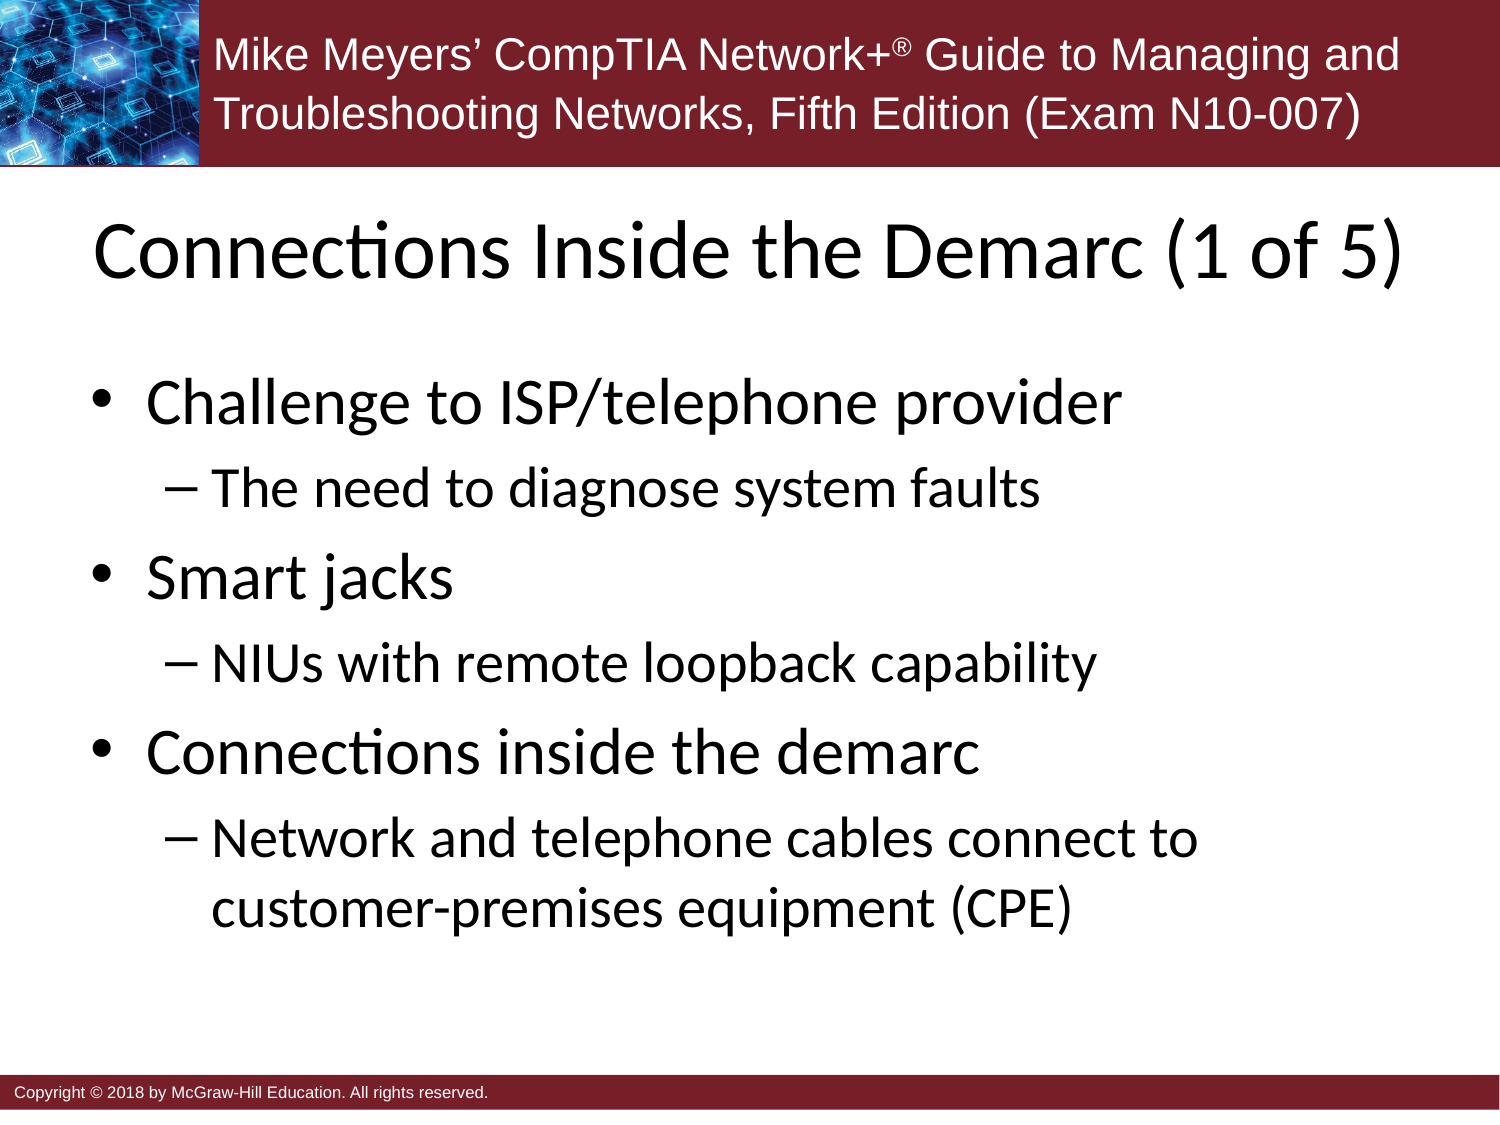

# Connections Inside the Demarc (1 of 5)
Challenge to ISP/telephone provider
The need to diagnose system faults
Smart jacks
NIUs with remote loopback capability
Connections inside the demarc
Network and telephone cables connect to customer-premises equipment (CPE)